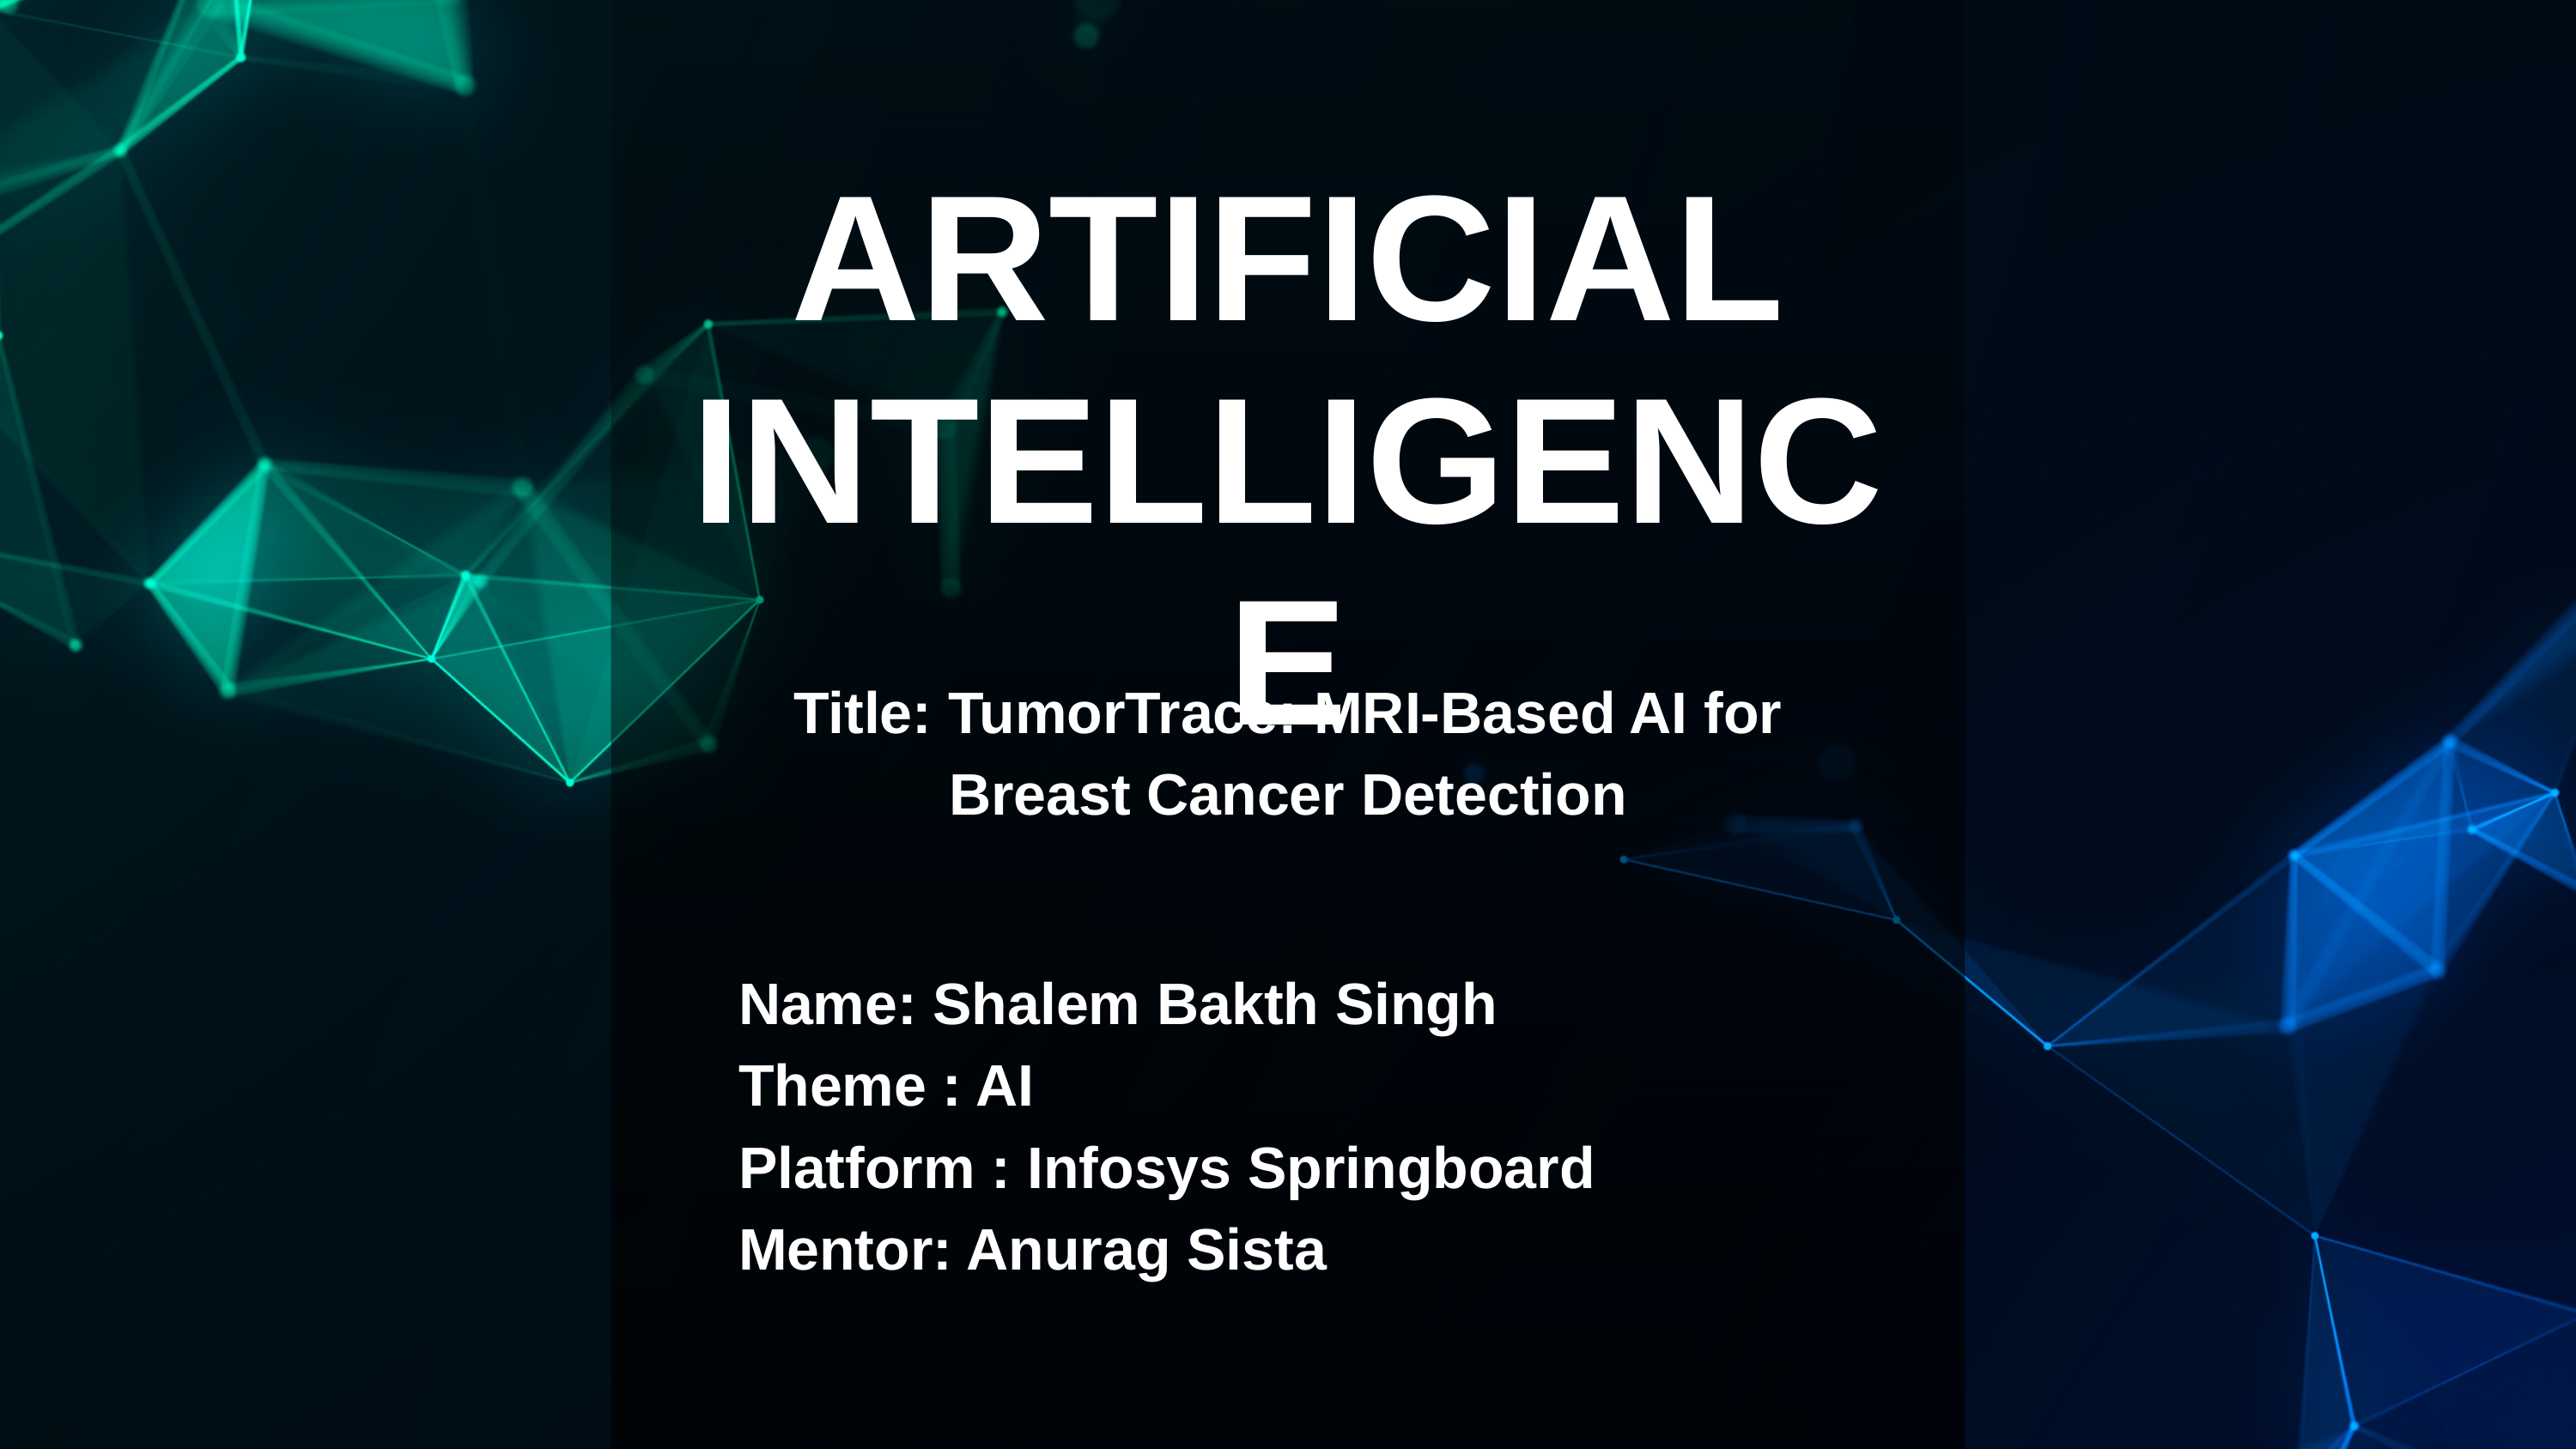

ARTIFICIAL
INTELLIGENCE
Title: TumorTrace: MRI-Based AI for Breast Cancer Detection

Name: Shalem Bakth Singh
Theme : AI
Platform : Infosys Springboard
Mentor: Anurag Sista